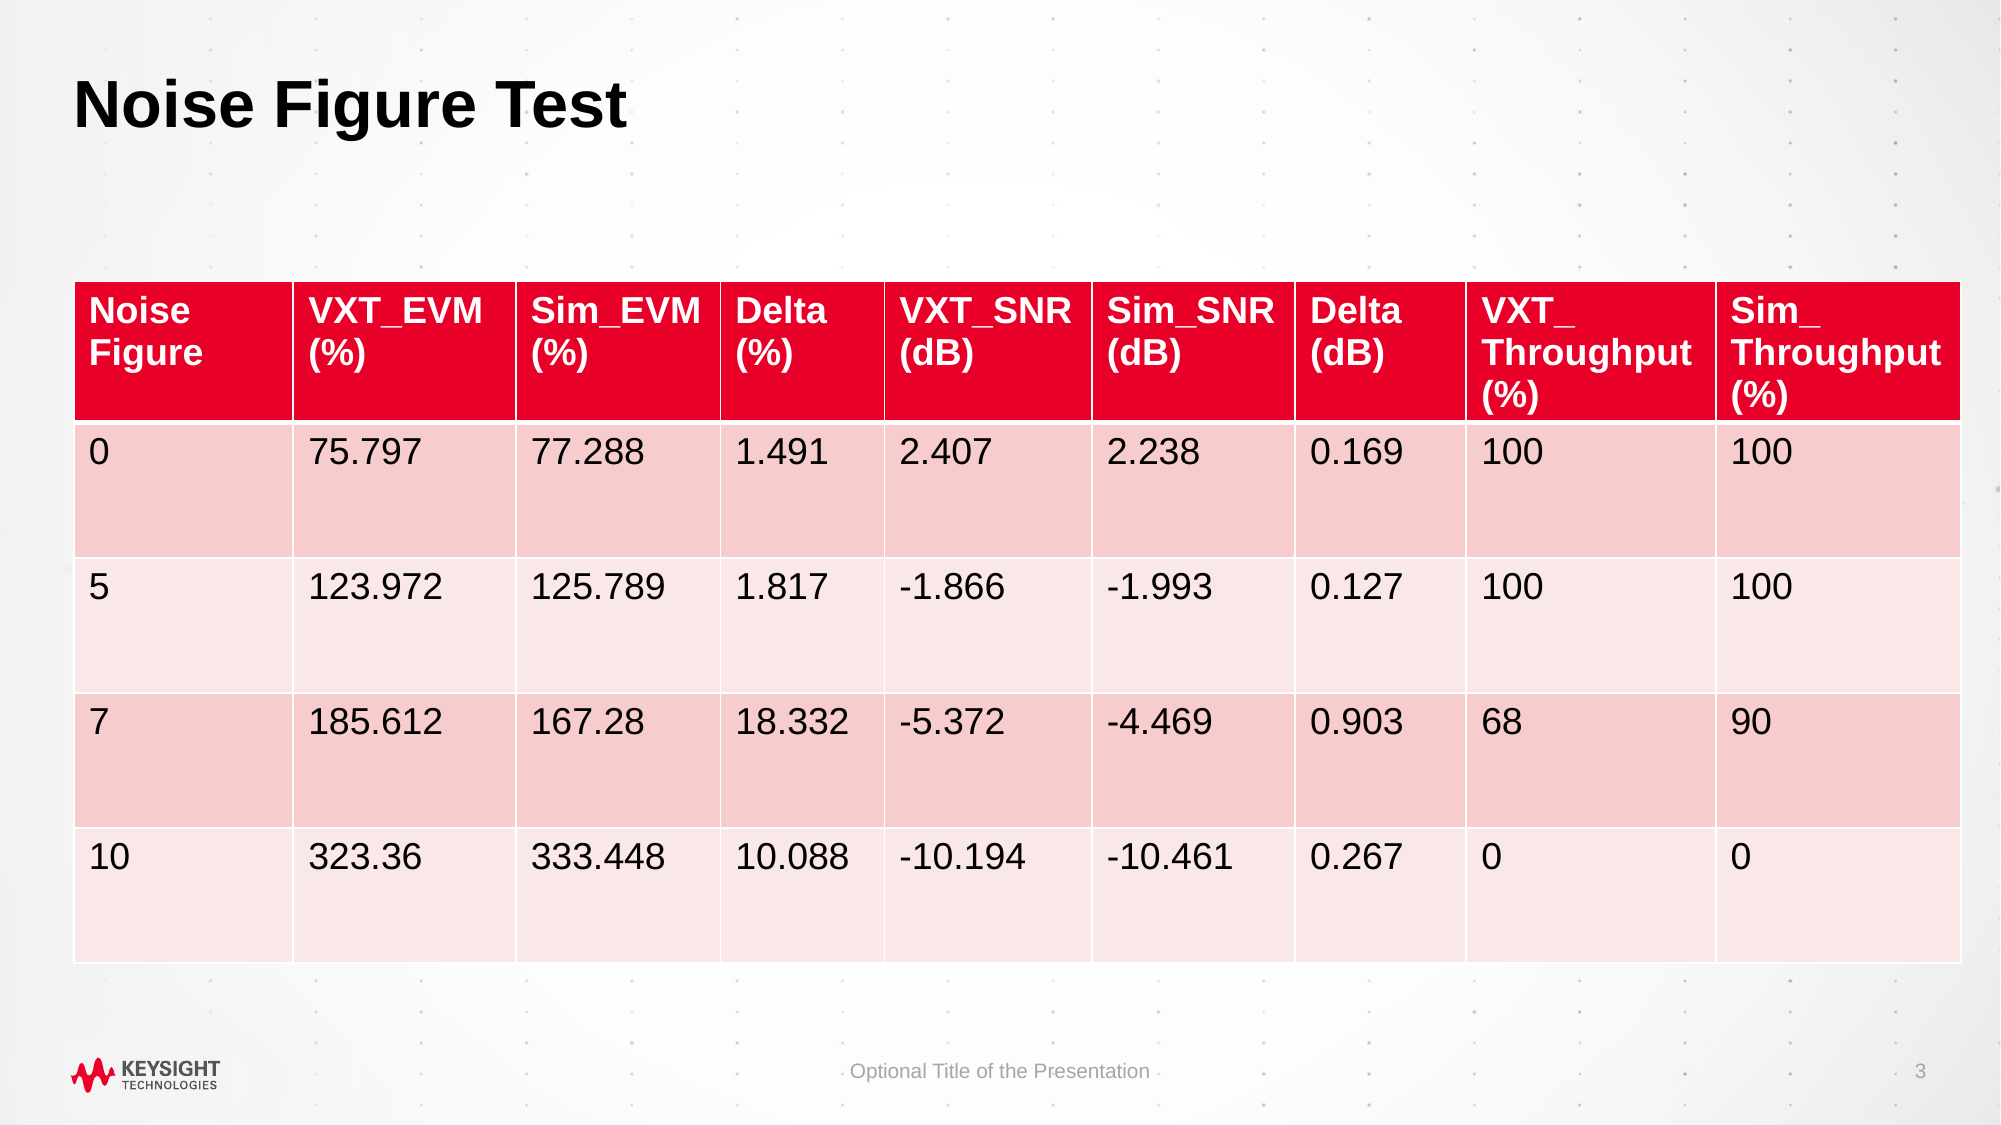

# Noise Figure Test

| Noise Figure | VXT\_EVM (%) | Sim\_EVM (%) | Delta (%) | VXT\_SNR (dB) | Sim\_SNR (dB) | Delta (dB) | VXT\_ Throughput (%) | Sim\_ Throughput (%) |
| --- | --- | --- | --- | --- | --- | --- | --- | --- |
| 0 | 75.797 | 77.288 | 1.491 | 2.407 | 2.238 | 0.169 | 100 | 100 |
| 5 | 123.972 | 125.789 | 1.817 | -1.866 | -1.993 | 0.127 | 100 | 100 |
| 7 | 185.612 | 167.28 | 18.332 | -5.372 | -4.469 | 0.903 | 68 | 90 |
| 10 | 323.36 | 333.448 | 10.088 | -10.194 | -10.461 | 0.267 | 0 | 0 |
Optional Title of the Presentation